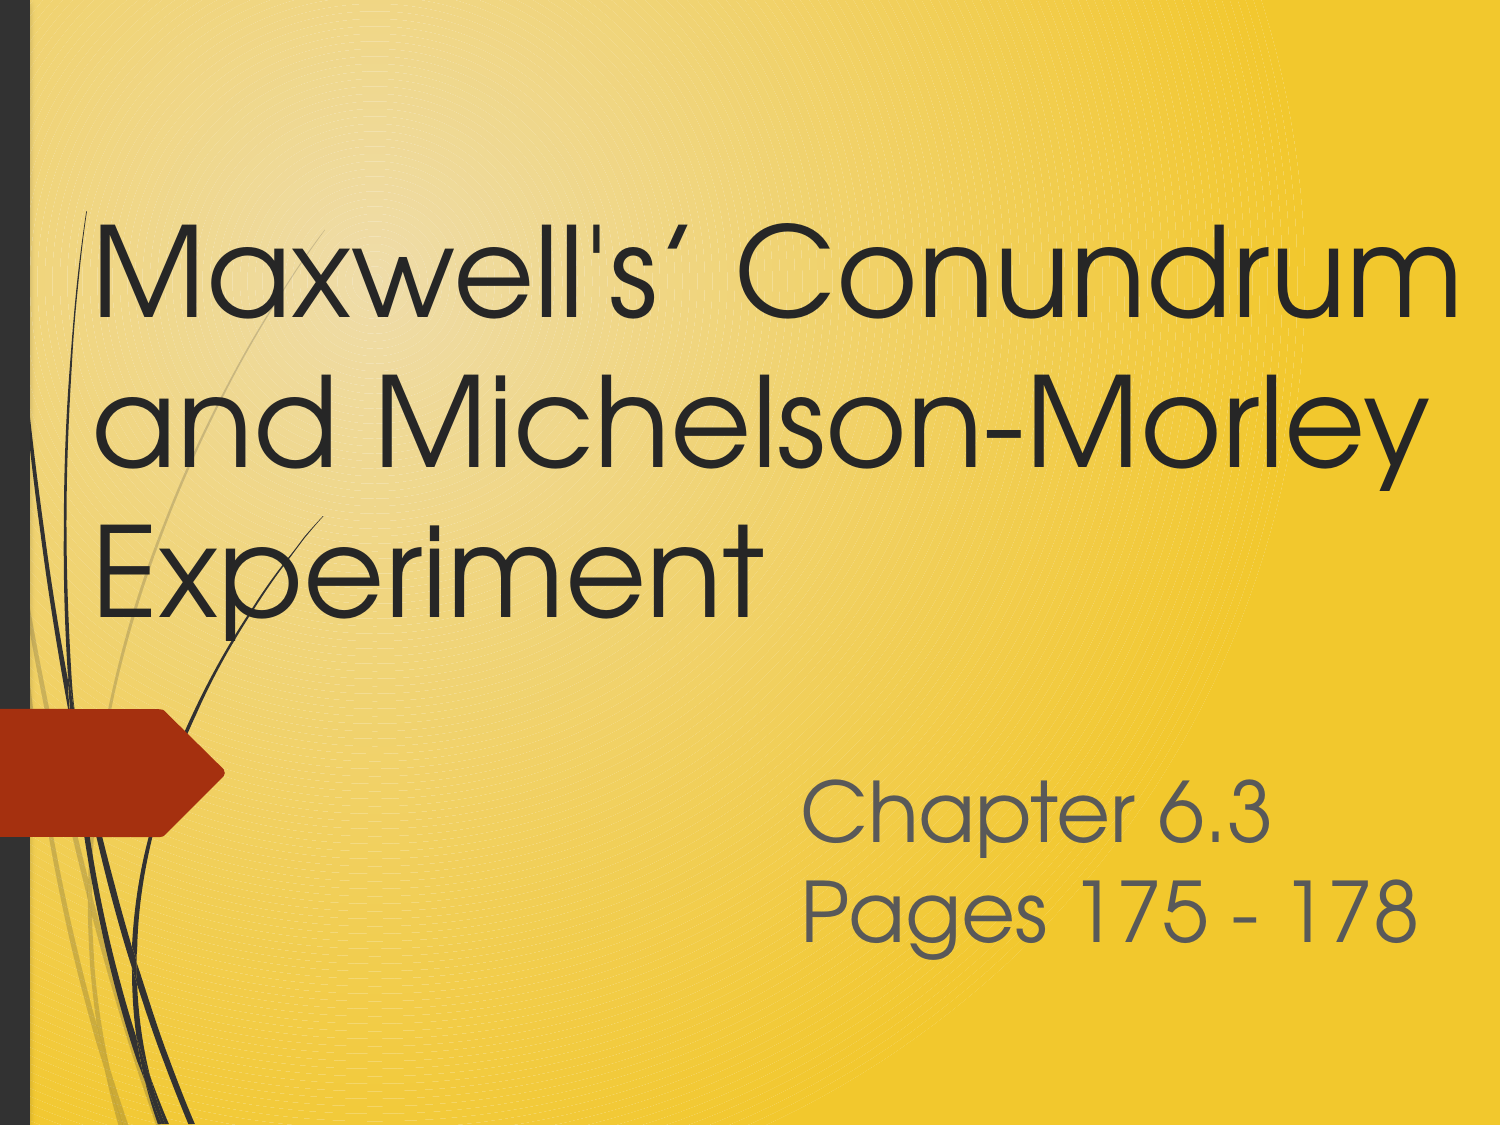

# Maxwell's’ Conundrum and Michelson-Morley Experiment
Chapter 6.3 Pages 175 - 178